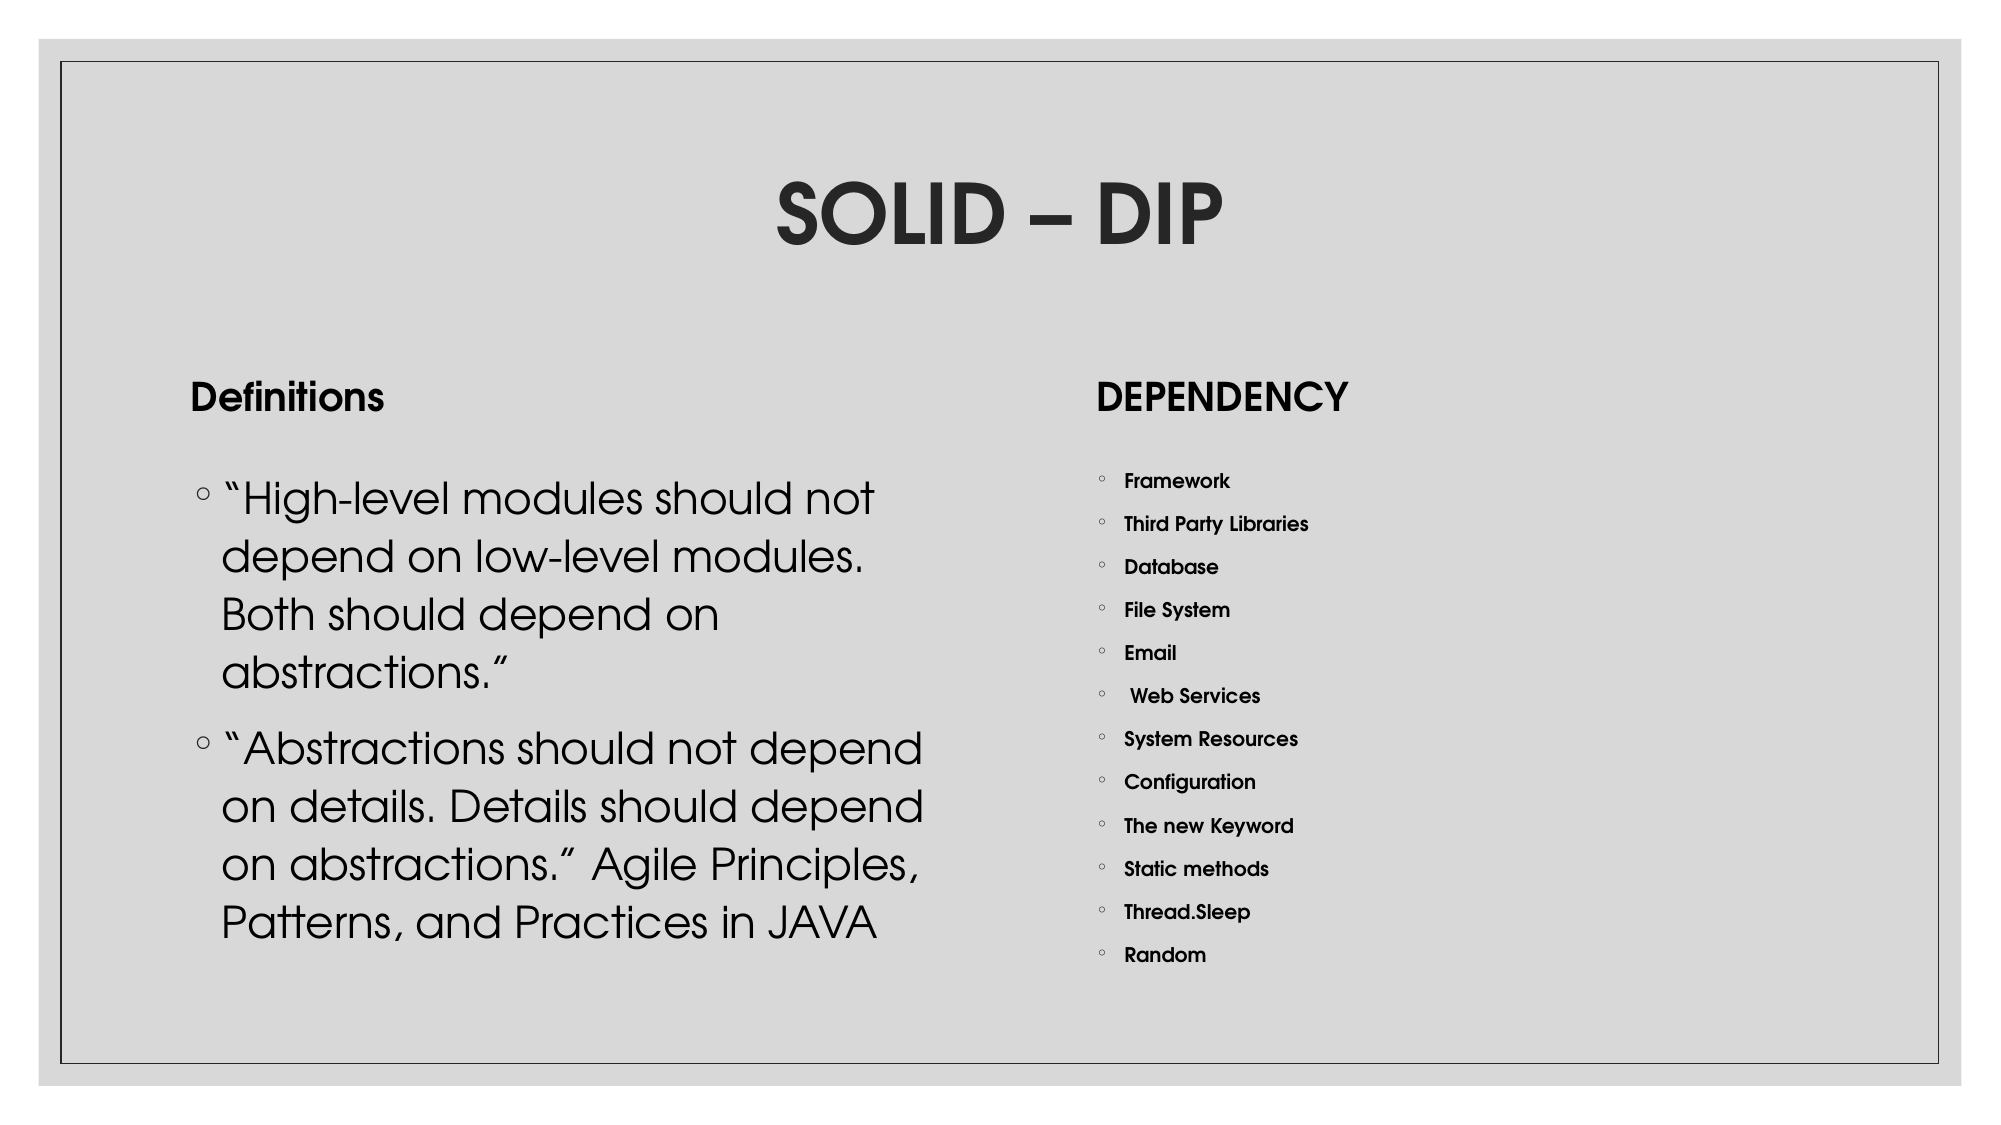

# SOLID – DIP
Definitions
DEPENDENCY
“High-level modules should not depend on low-level modules. Both should depend on abstractions.”
“Abstractions should not depend on details. Details should depend on abstractions.” Agile Principles, Patterns, and Practices in JAVA

Framework
Third Party Libraries
Database
File System
Email
 Web Services
System Resources
Configuration
The new Keyword
Static methods
Thread.Sleep
Random